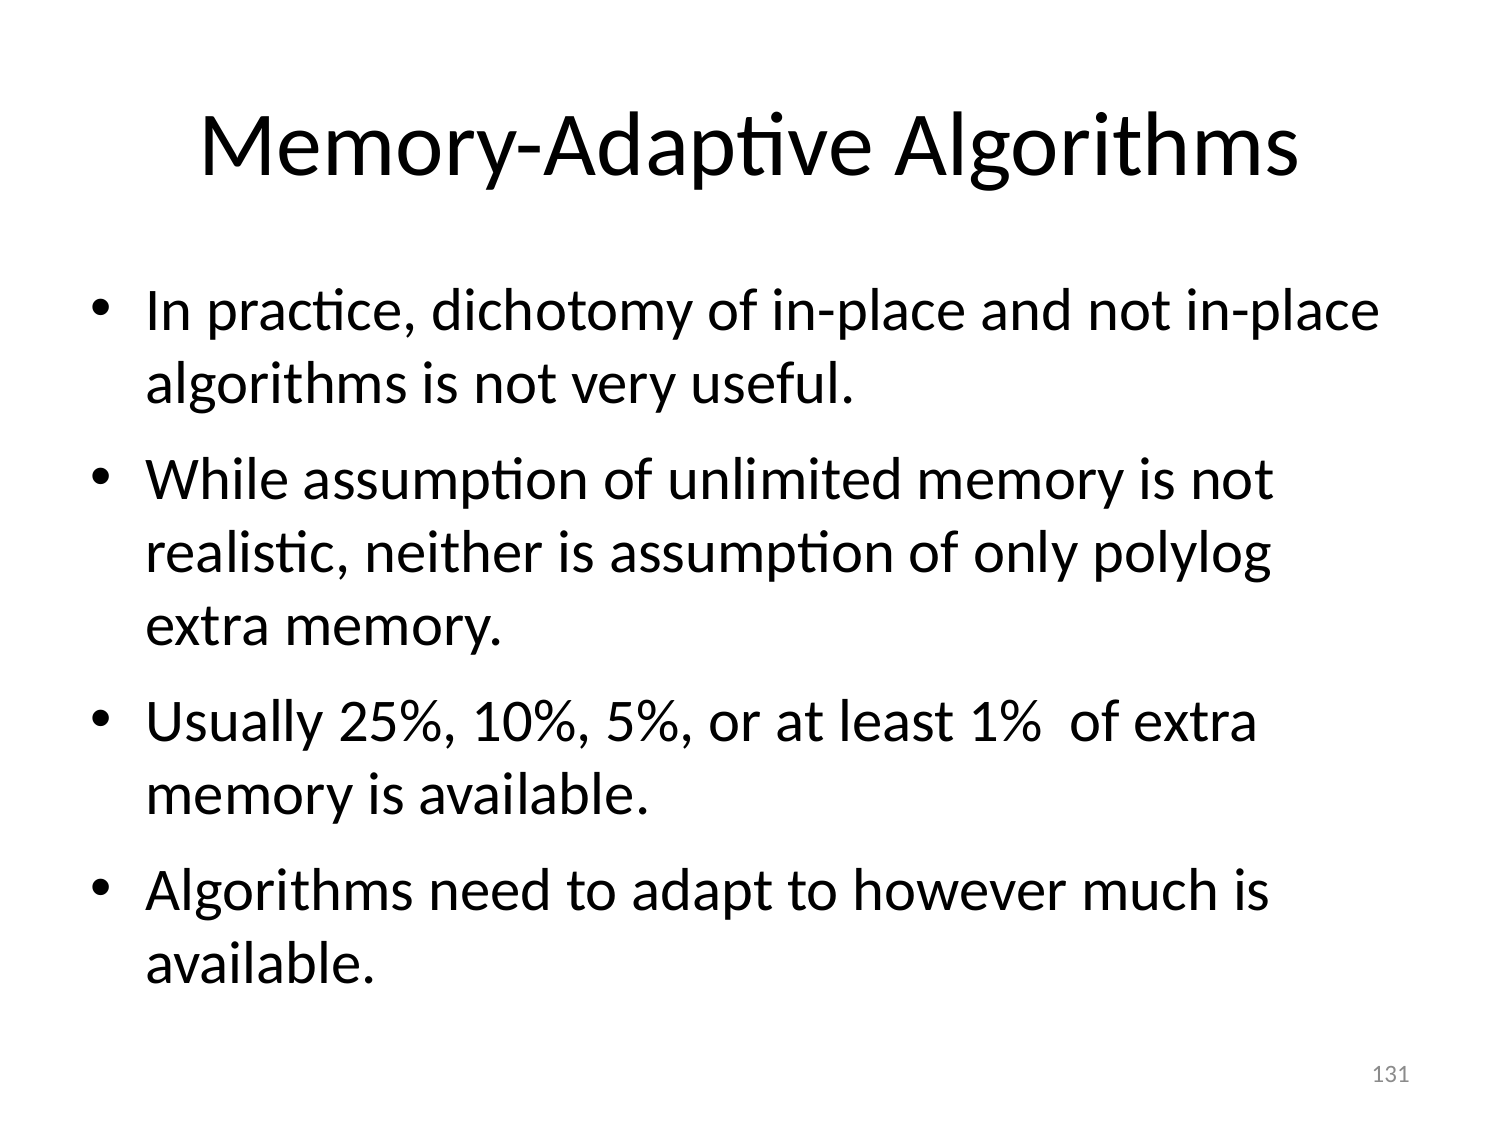

# Memory-Adaptive Algorithms
In practice, dichotomy of in-place and not in-place algorithms is not very useful.
While assumption of unlimited memory is not realistic, neither is assumption of only polylog extra memory.
Usually 25%, 10%, 5%, or at least 1%  of extra memory is available.
Algorithms need to adapt to however much is available.
131